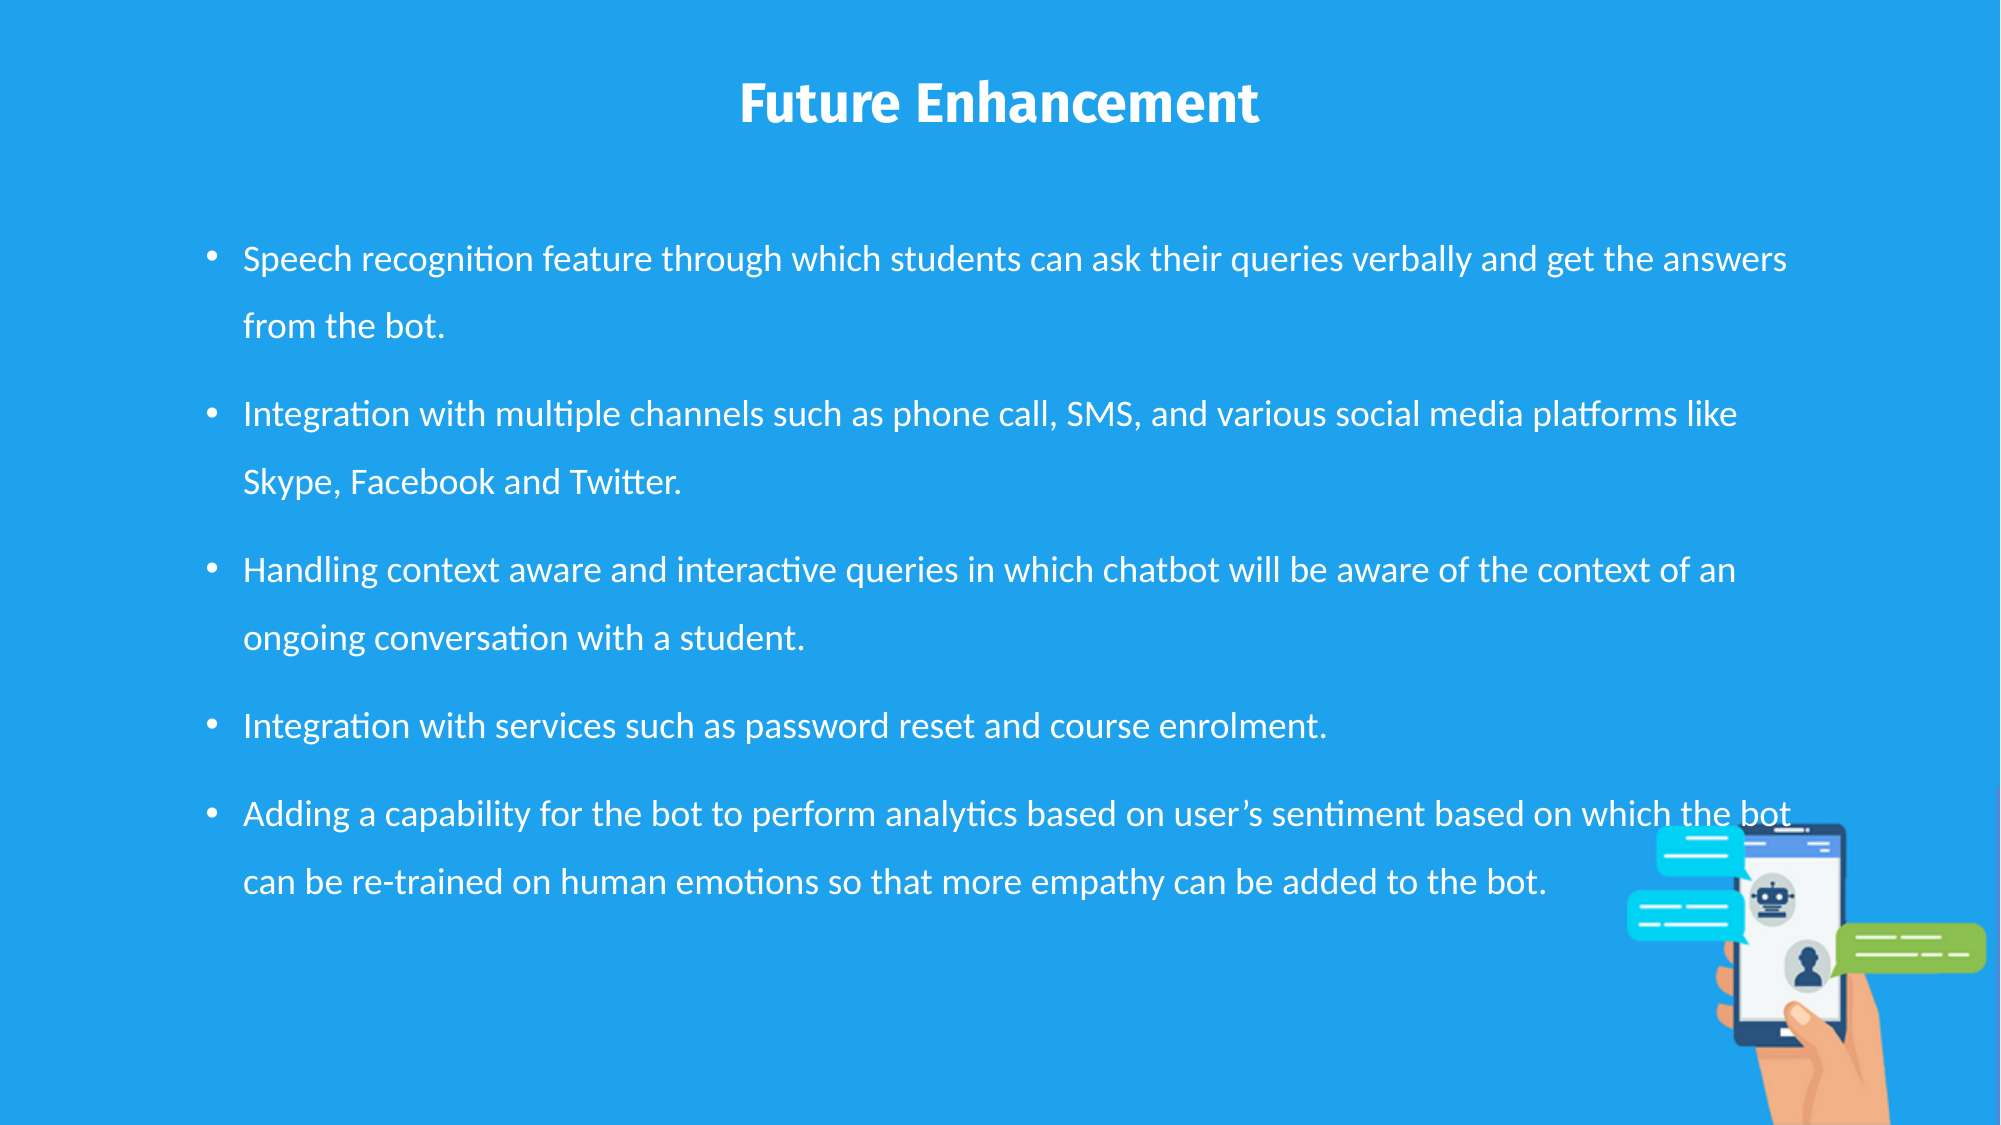

# Future Enhancement
Speech recognition feature through which students can ask their queries verbally and get the answers from the bot.
Integration with multiple channels such as phone call, SMS, and various social media platforms like Skype, Facebook and Twitter.
Handling context aware and interactive queries in which chatbot will be aware of the context of an ongoing conversation with a student.
Integration with services such as password reset and course enrolment.
Adding a capability for the bot to perform analytics based on user’s sentiment based on which the bot can be re-trained on human emotions so that more empathy can be added to the bot.